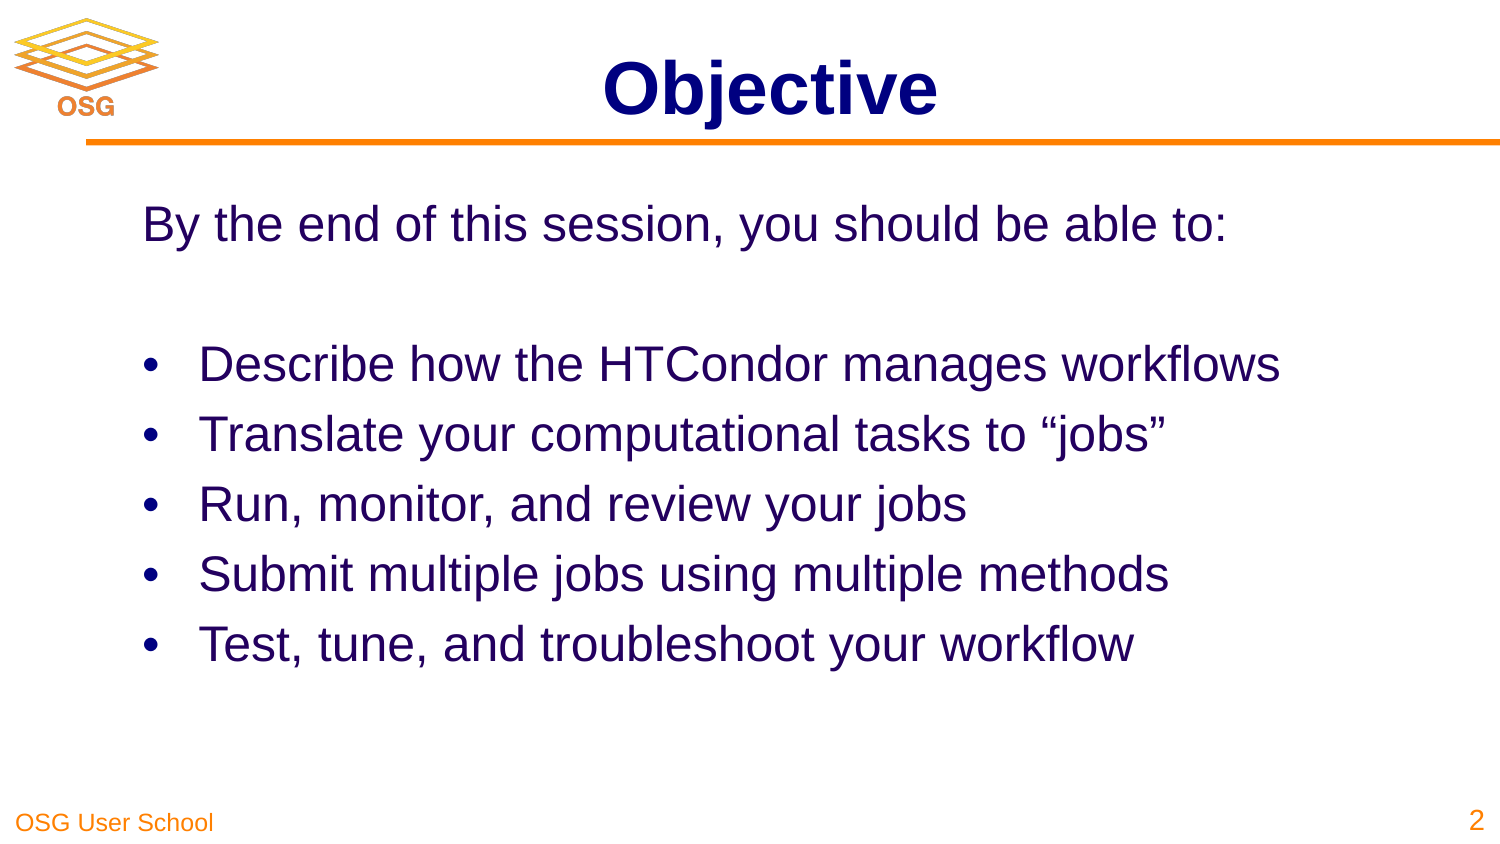

# Objective
By the end of this session, you should be able to:

Describe how the HTCondor manages workflows
Translate your computational tasks to “jobs”
Run, monitor, and review your jobs
Submit multiple jobs using multiple methods
Test, tune, and troubleshoot your workflow

2